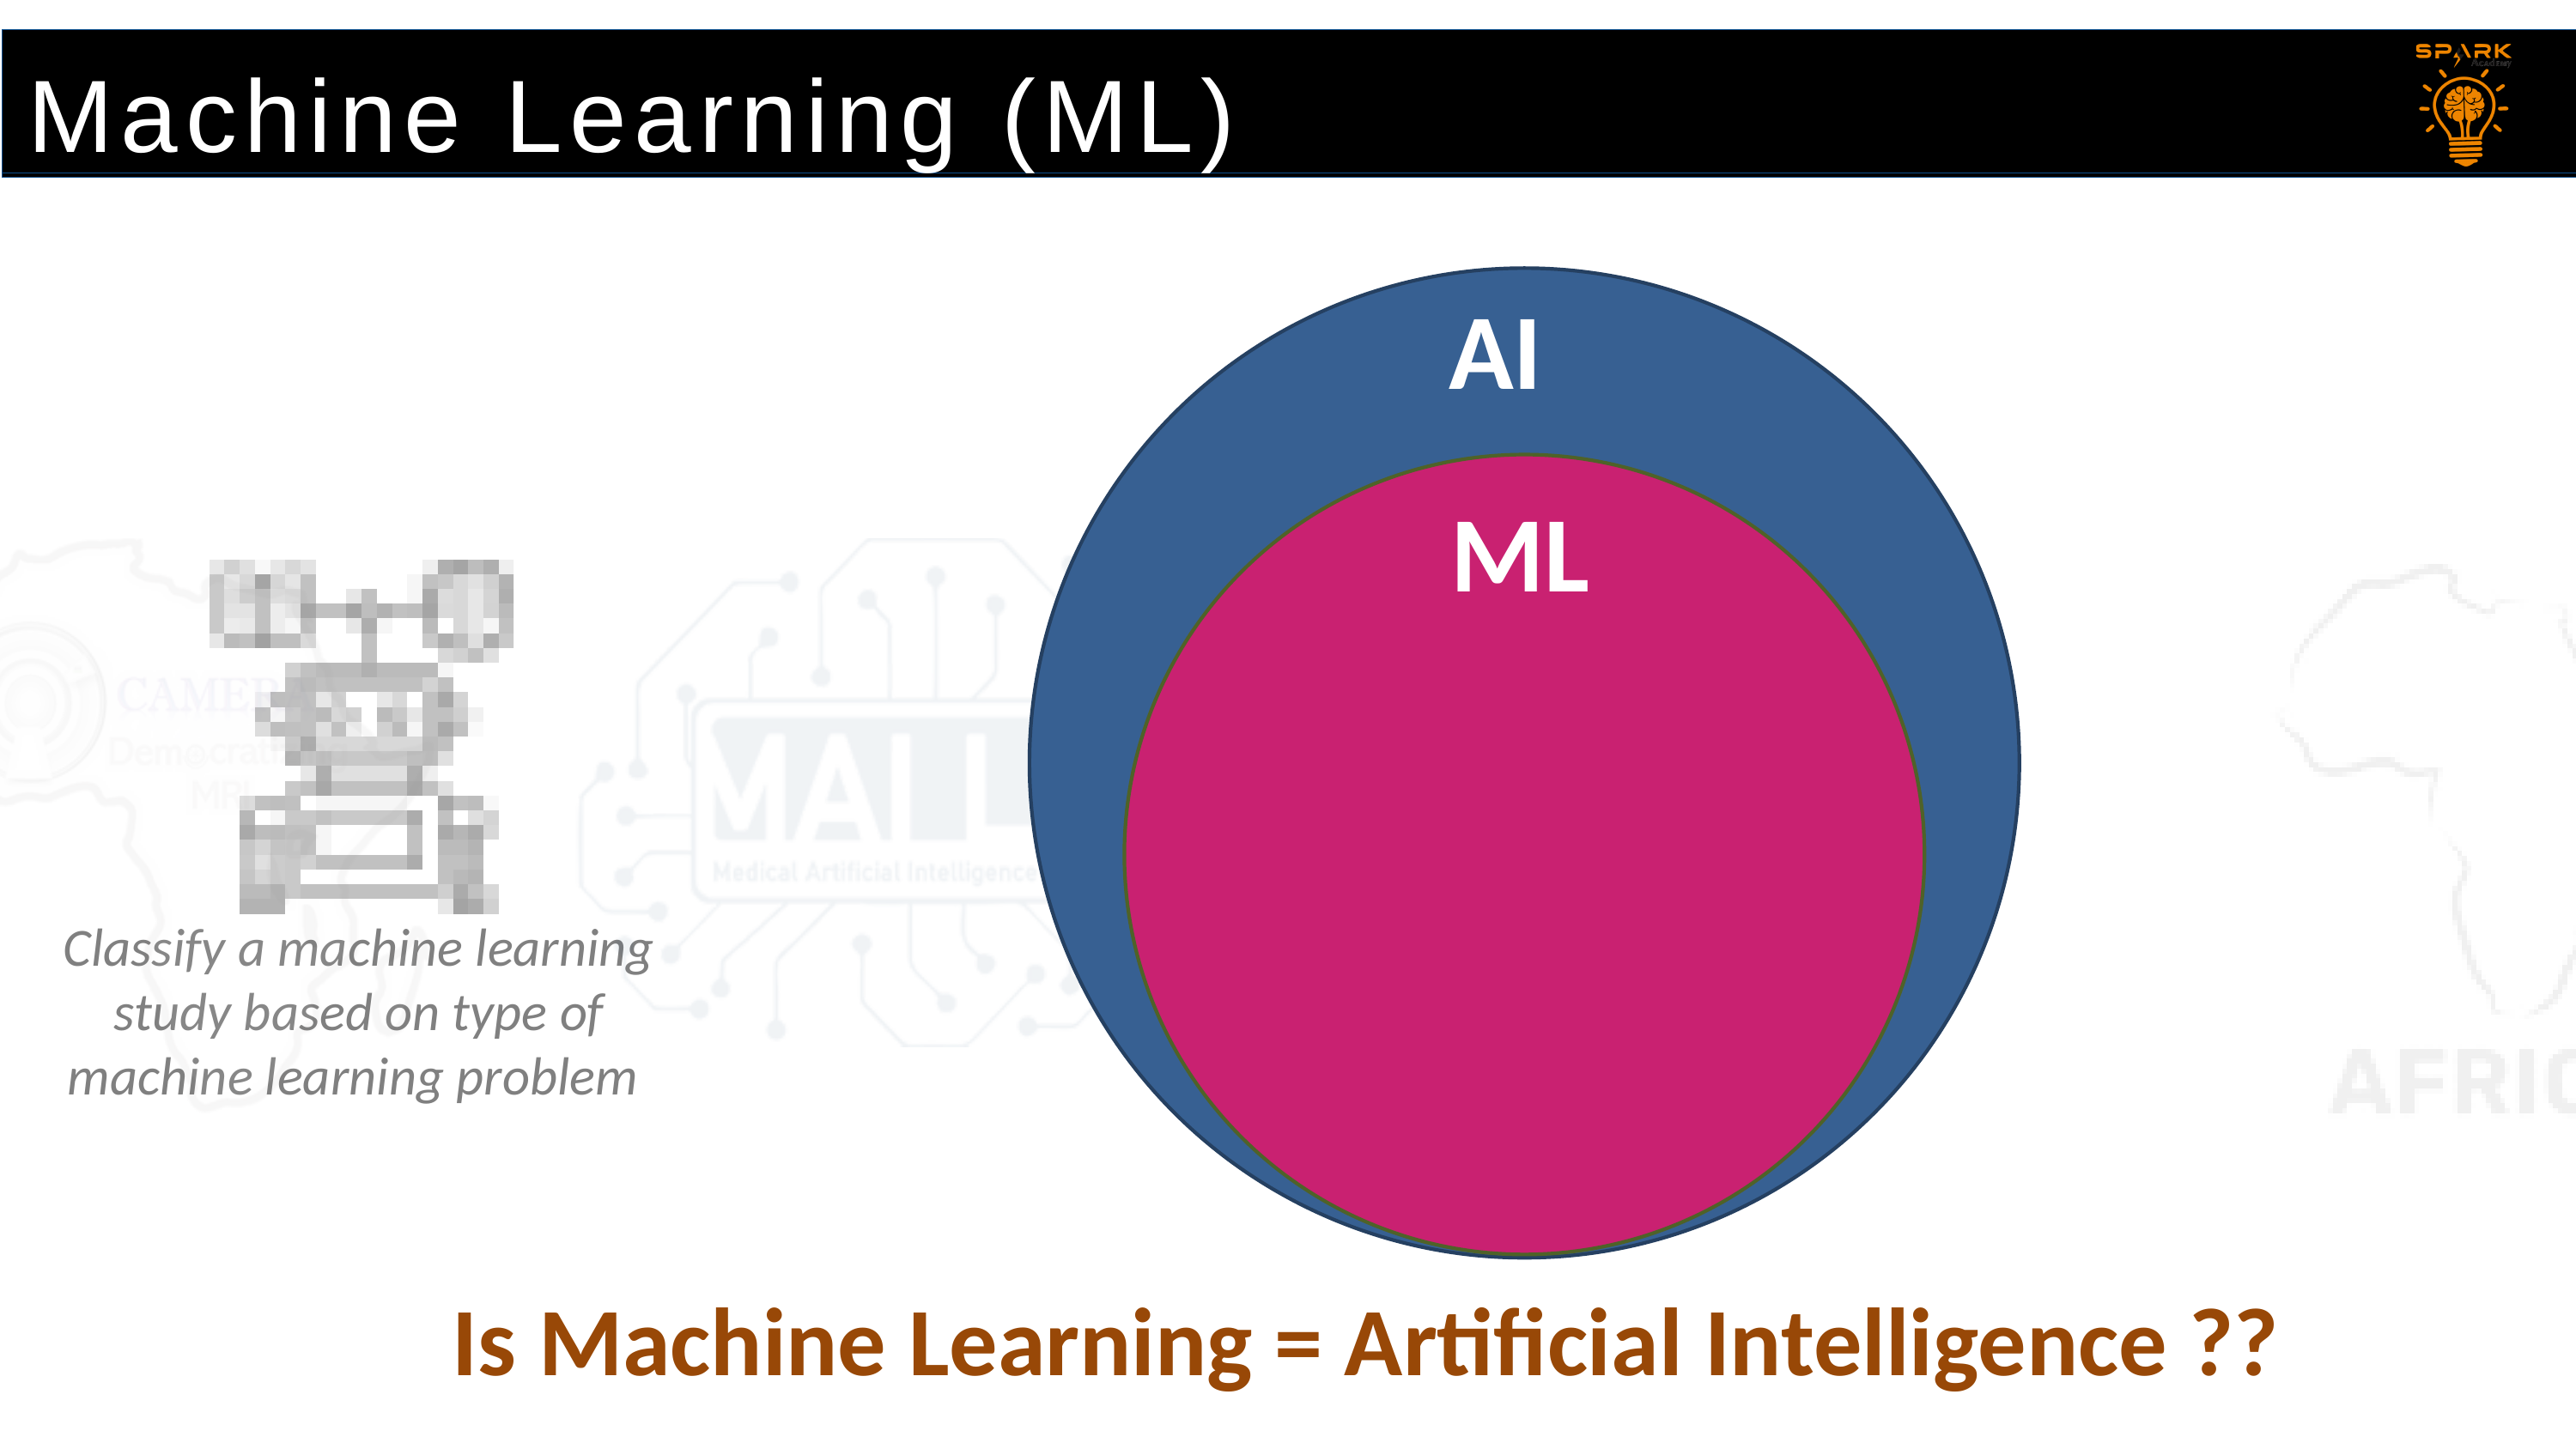

Machine Learning (ML)

AI

ML

Classify a machine learning study based on type of machine learning problem
Is Machine Learning = Artificial Intelligence ??